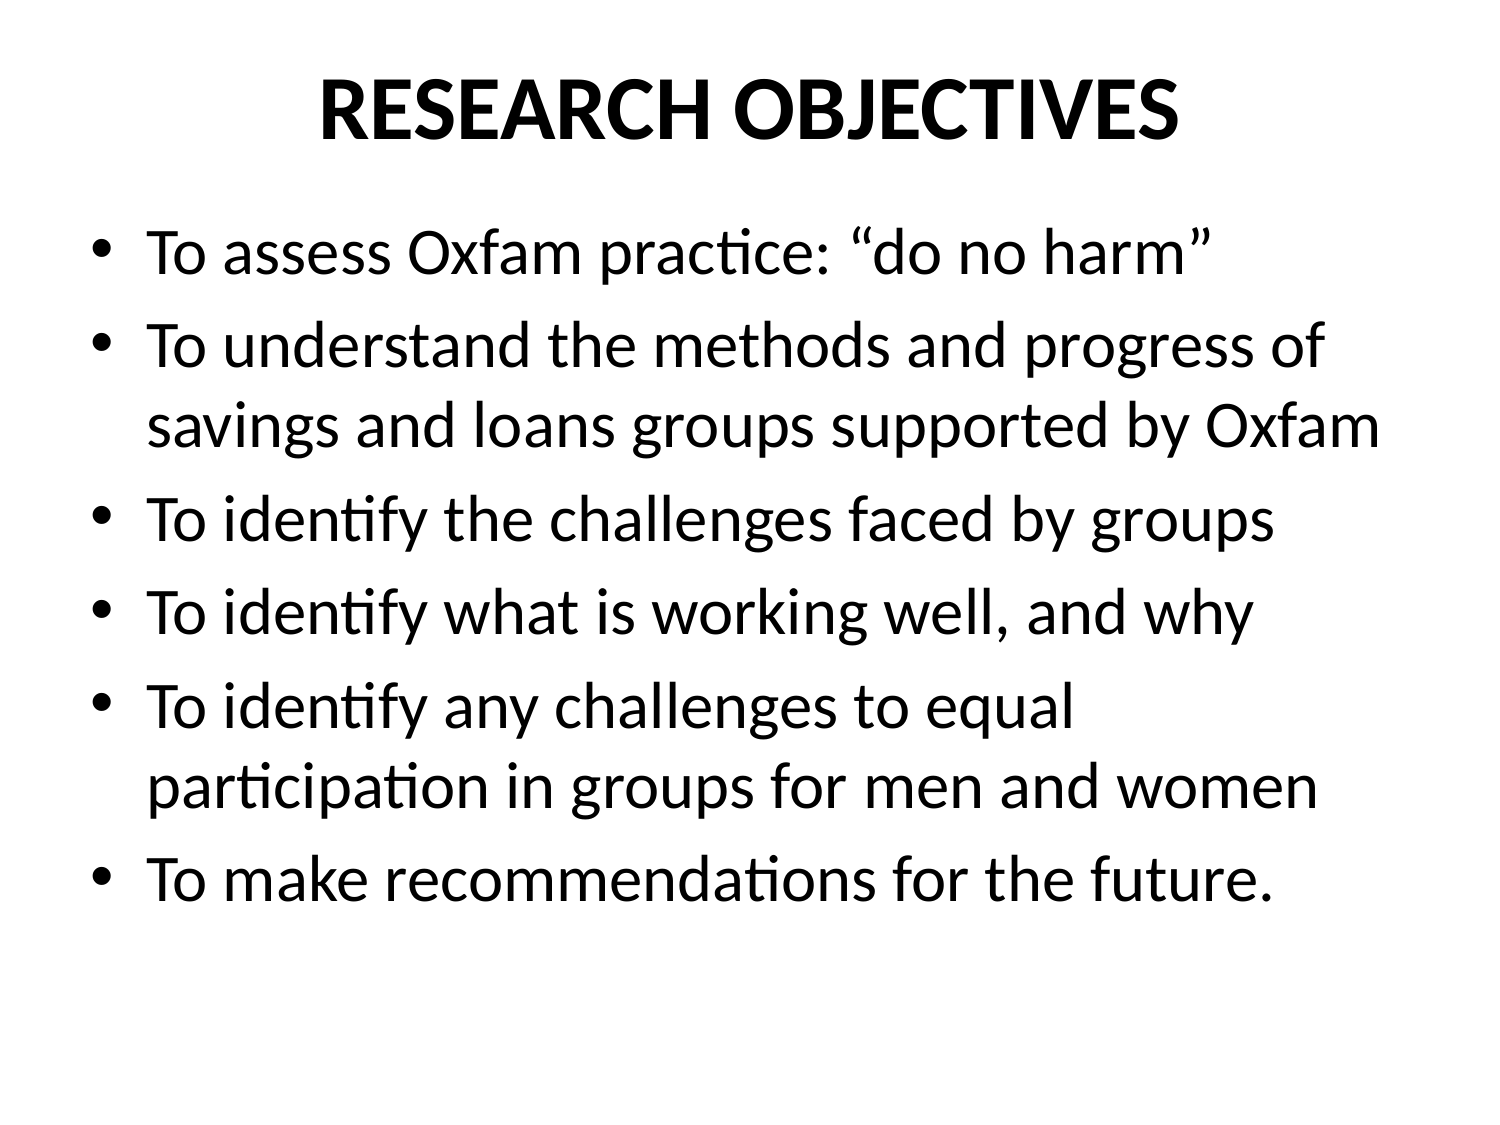

# RESEARCH OBJECTIVES
To assess Oxfam practice: “do no harm”
To understand the methods and progress of savings and loans groups supported by Oxfam
To identify the challenges faced by groups
To identify what is working well, and why
To identify any challenges to equal participation in groups for men and women
To make recommendations for the future.